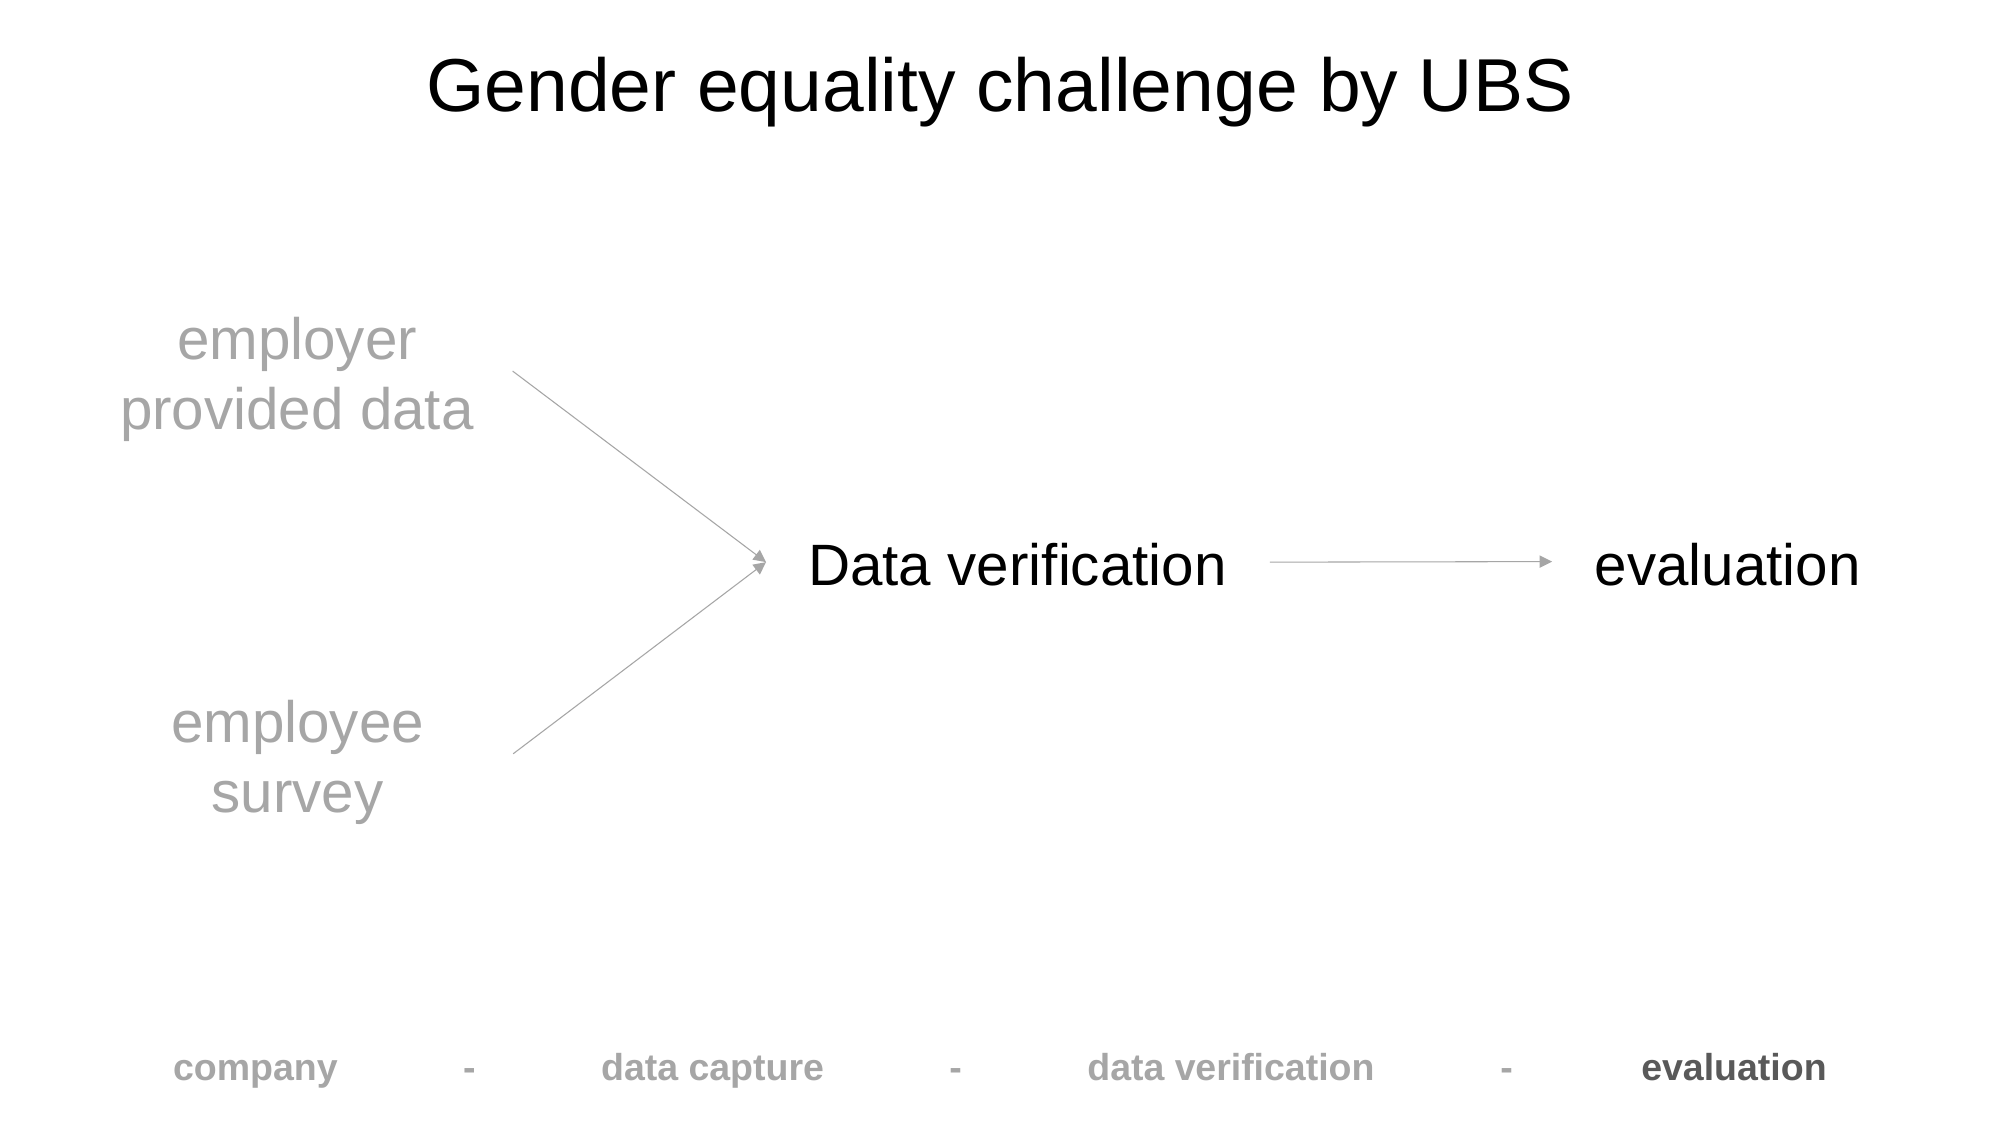

Gender equality challenge by UBS
employer
provided data
employee
survey
evaluation
Data verification
company            -            data capture            -            data verification            -            evaluation